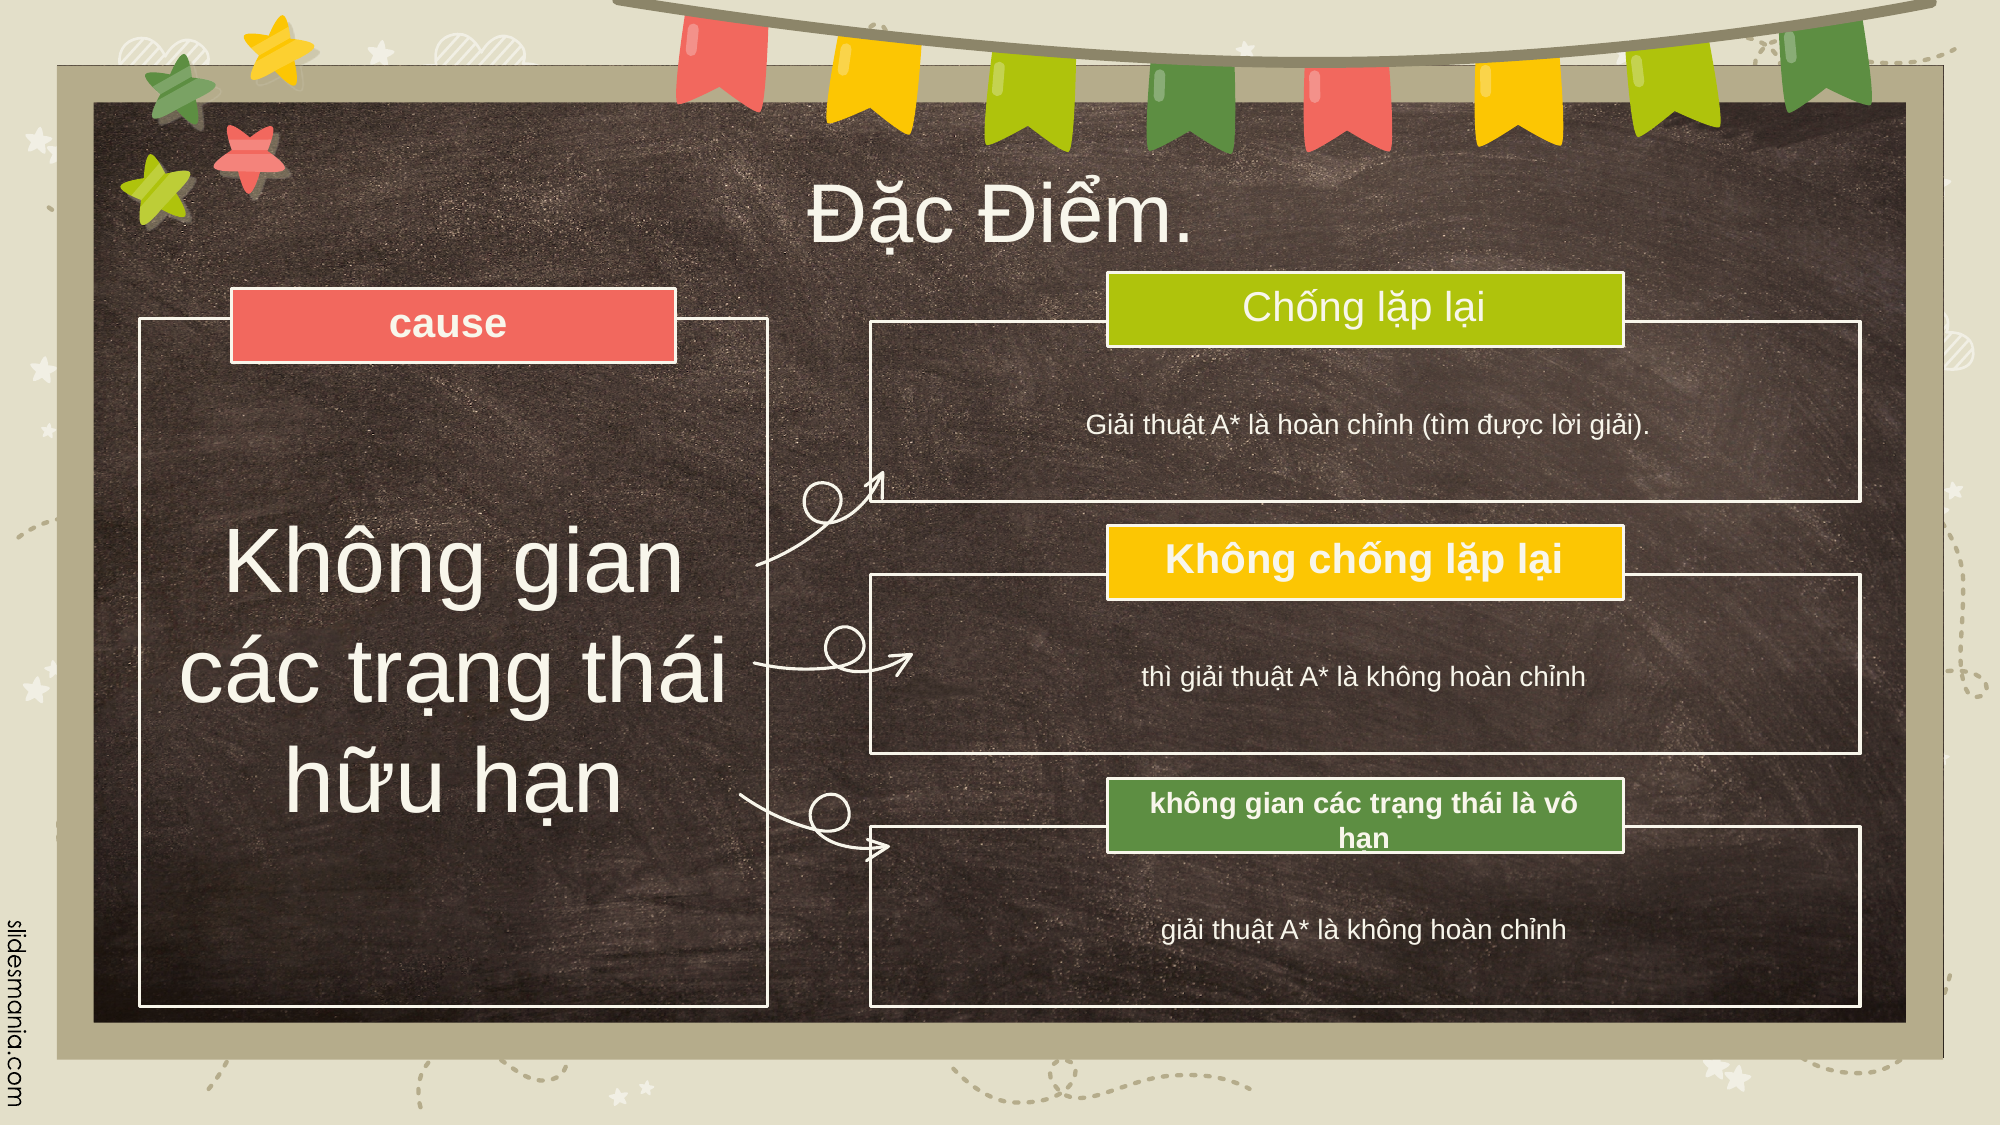

# Đặc Điểm.
Chống lặp lại
cause
 Giải thuật A* là hoàn chỉnh (tìm được lời giải).
Không gian các trạng thái hữu hạn
Không chống lặp lại
thì giải thuật A* là không hoàn chỉnh
không gian các trạng thái là vô hạn
giải thuật A* là không hoàn chỉnh